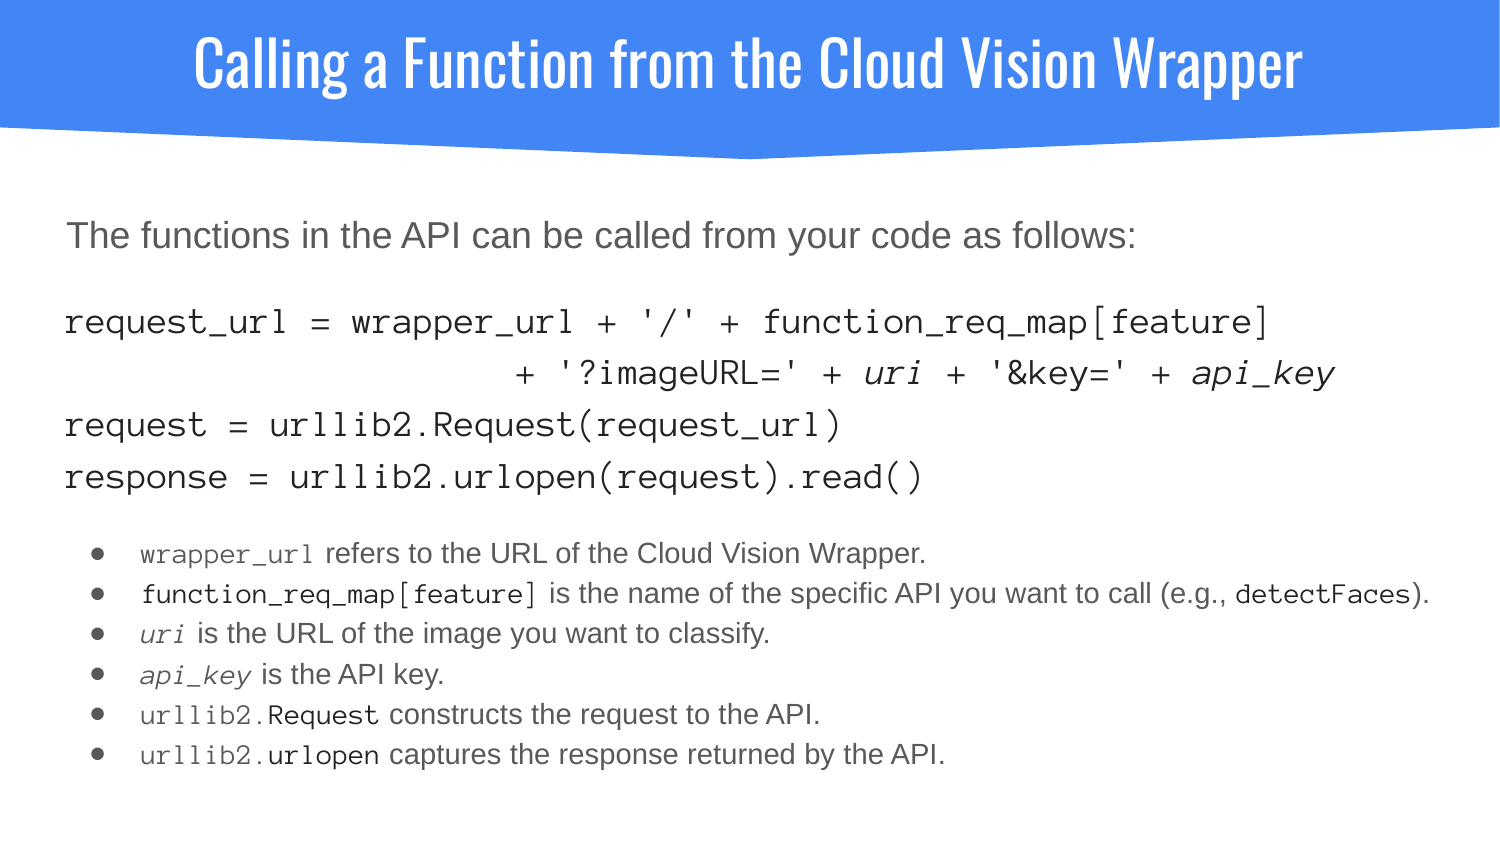

Calling a Function from the Cloud Vision Wrapper
The functions in the API can be called from your code as follows:
request_url = wrapper_url + '/' + function_req_map[feature]
                      + '?imageURL=' + uri + '&key=' + api_key
request = urllib2.Request(request_url)
response = urllib2.urlopen(request).read()
wrapper_url refers to the URL of the Cloud Vision Wrapper.
function_req_map[feature] is the name of the specific API you want to call (e.g., detectFaces).
uri is the URL of the image you want to classify.
api_key is the API key.
urllib2.Request constructs the request to the API.
urllib2.urlopen captures the response returned by the API.